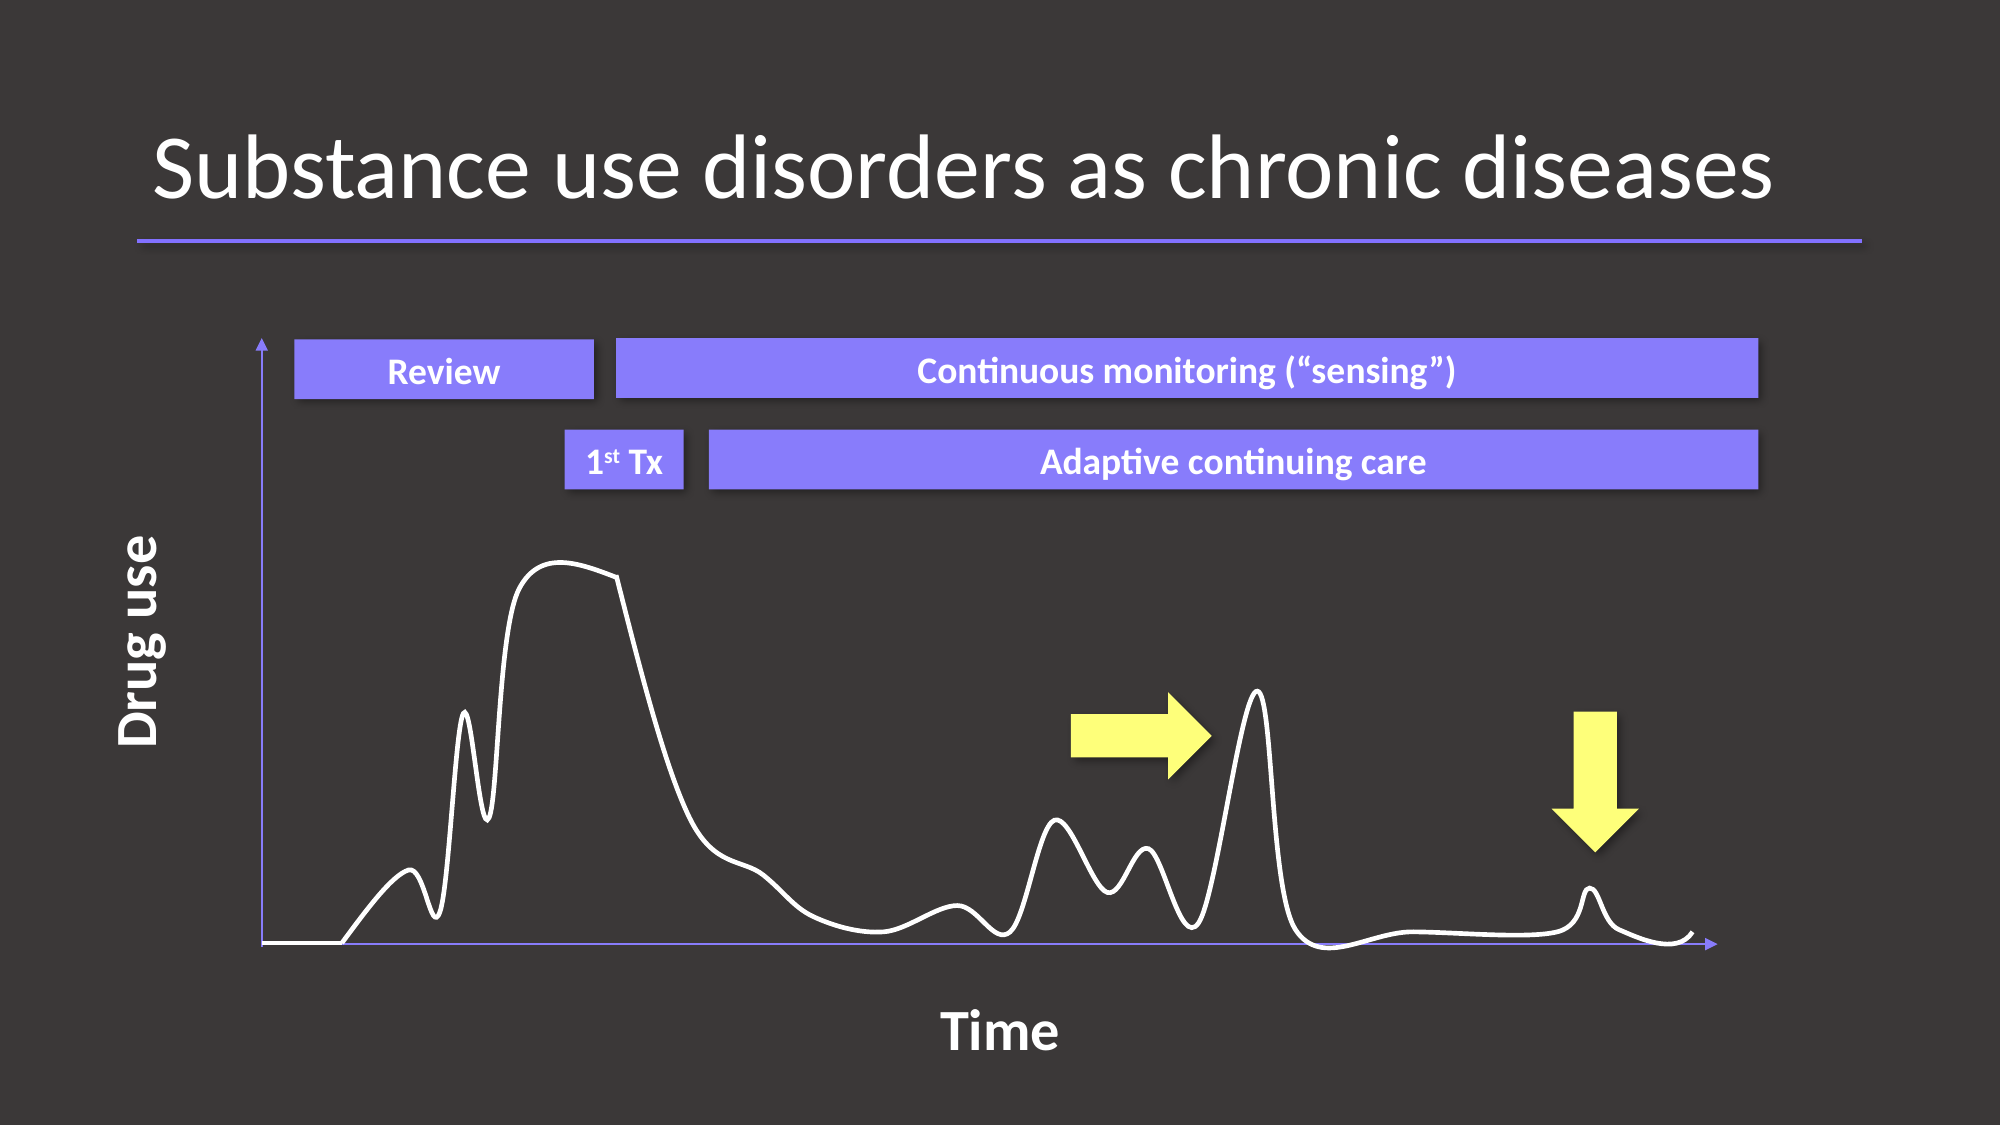

# Substance use disorders as chronic diseases
Continuous monitoring (“sensing”)
Review
1st Tx
Adaptive continuing care

Drug use

Time